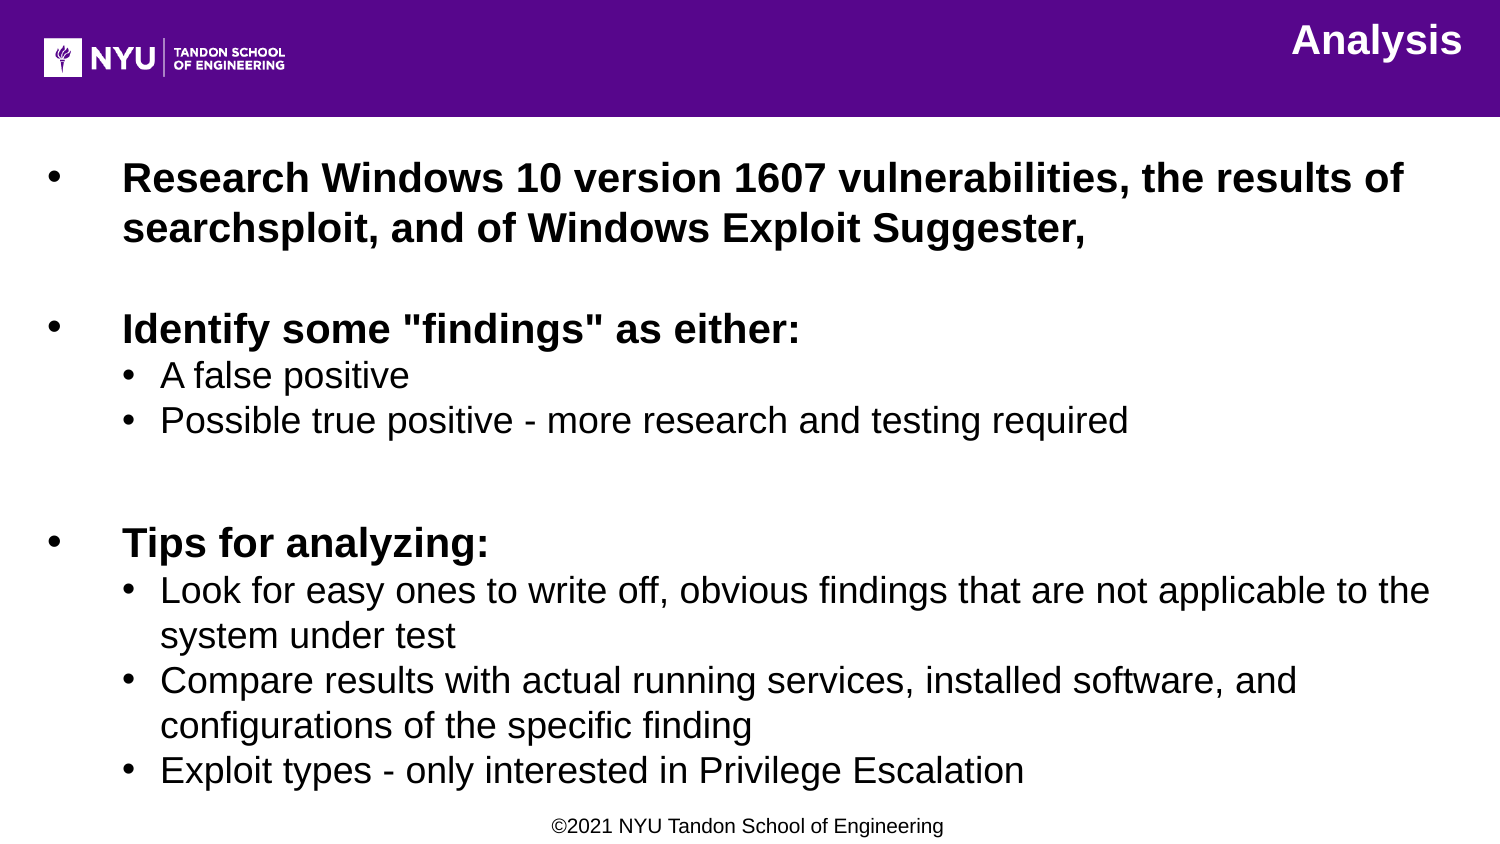

Analysis
Research Windows 10 version 1607 vulnerabilities, the results of searchsploit, and of Windows Exploit Suggester,

Identify some "findings" as either:
A false positive
Possible true positive - more research and testing required

Tips for analyzing:
Look for easy ones to write off, obvious findings that are not applicable to the system under test
Compare results with actual running services, installed software, and configurations of the specific finding
Exploit types - only interested in Privilege Escalation